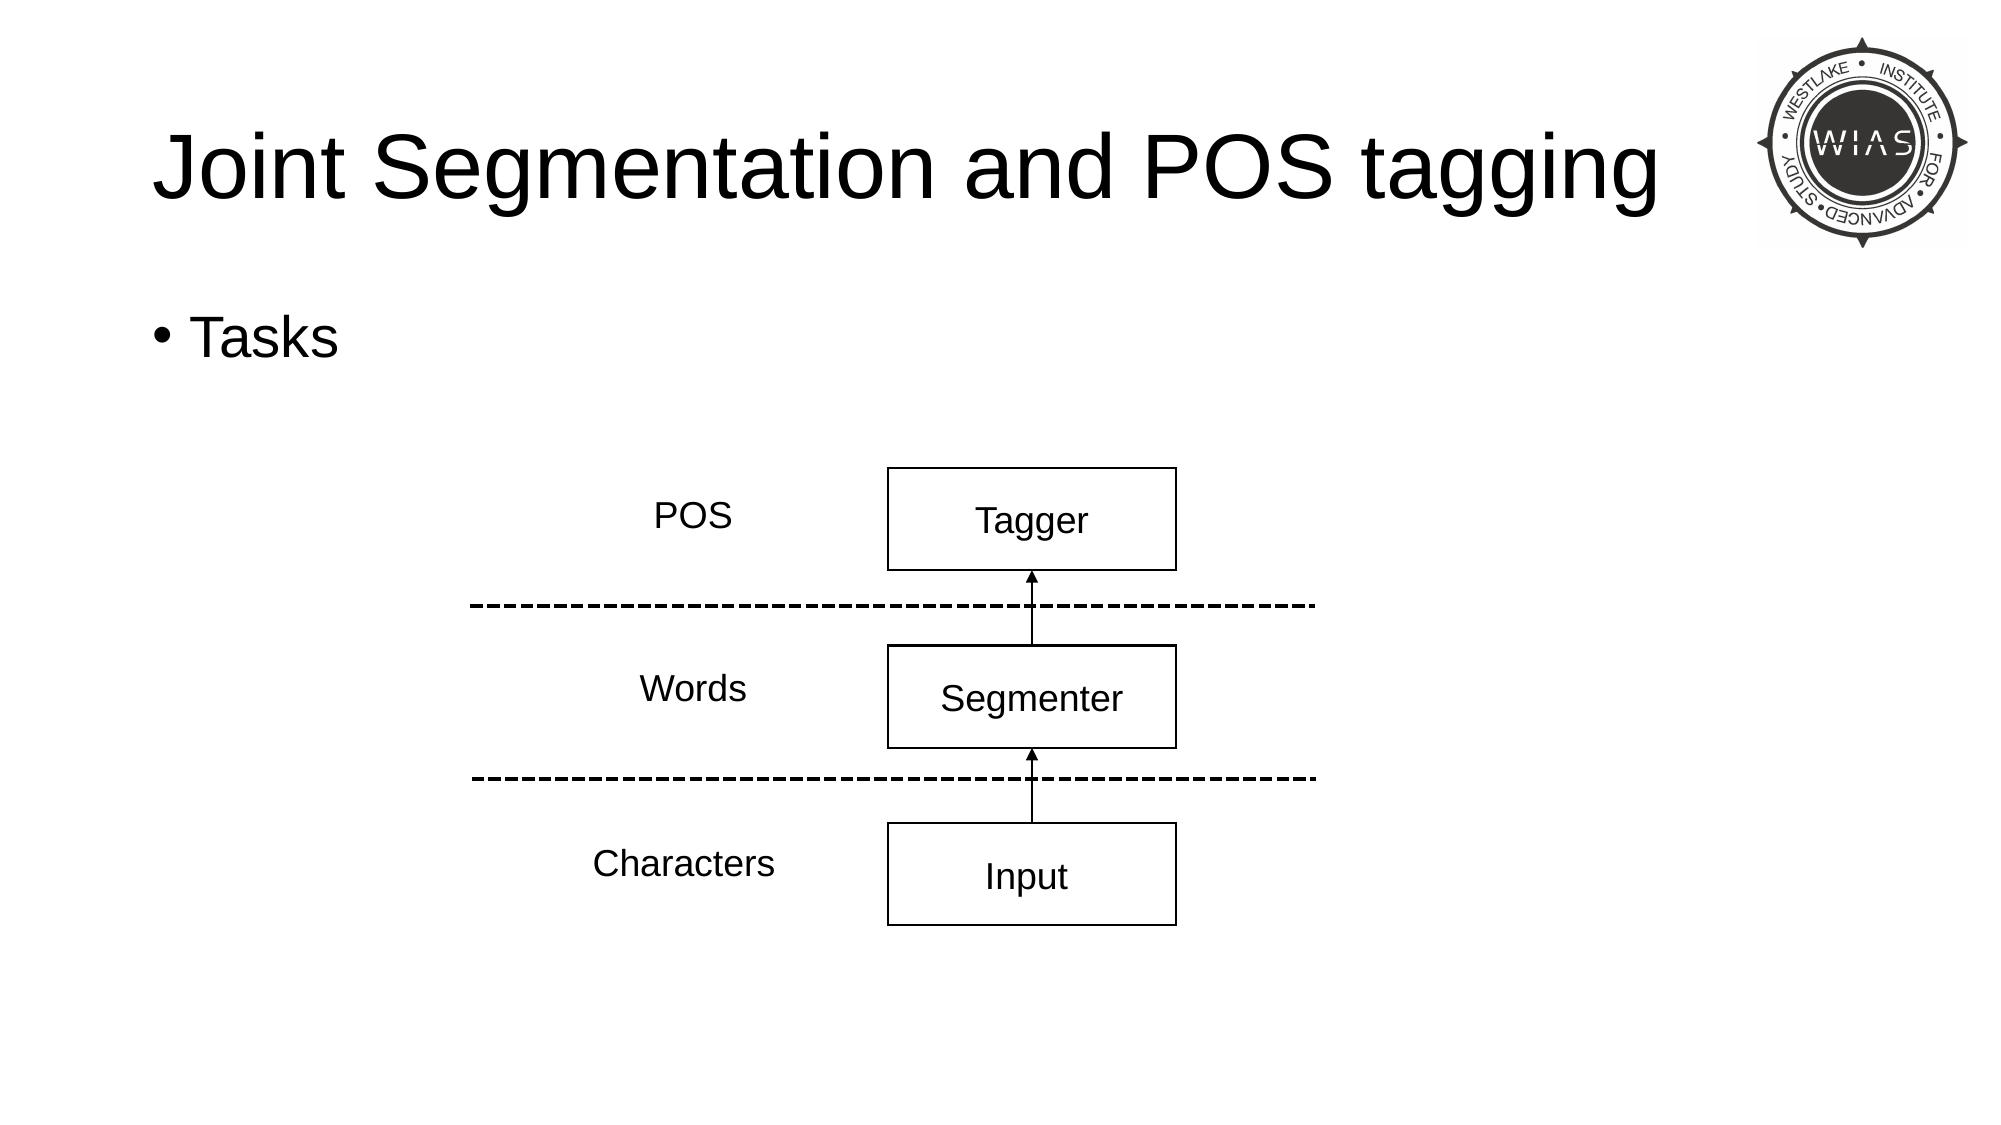

# Joint Segmentation and POS tagging
Tasks
POS
Tagger
Words
Segmenter
Characters
Input